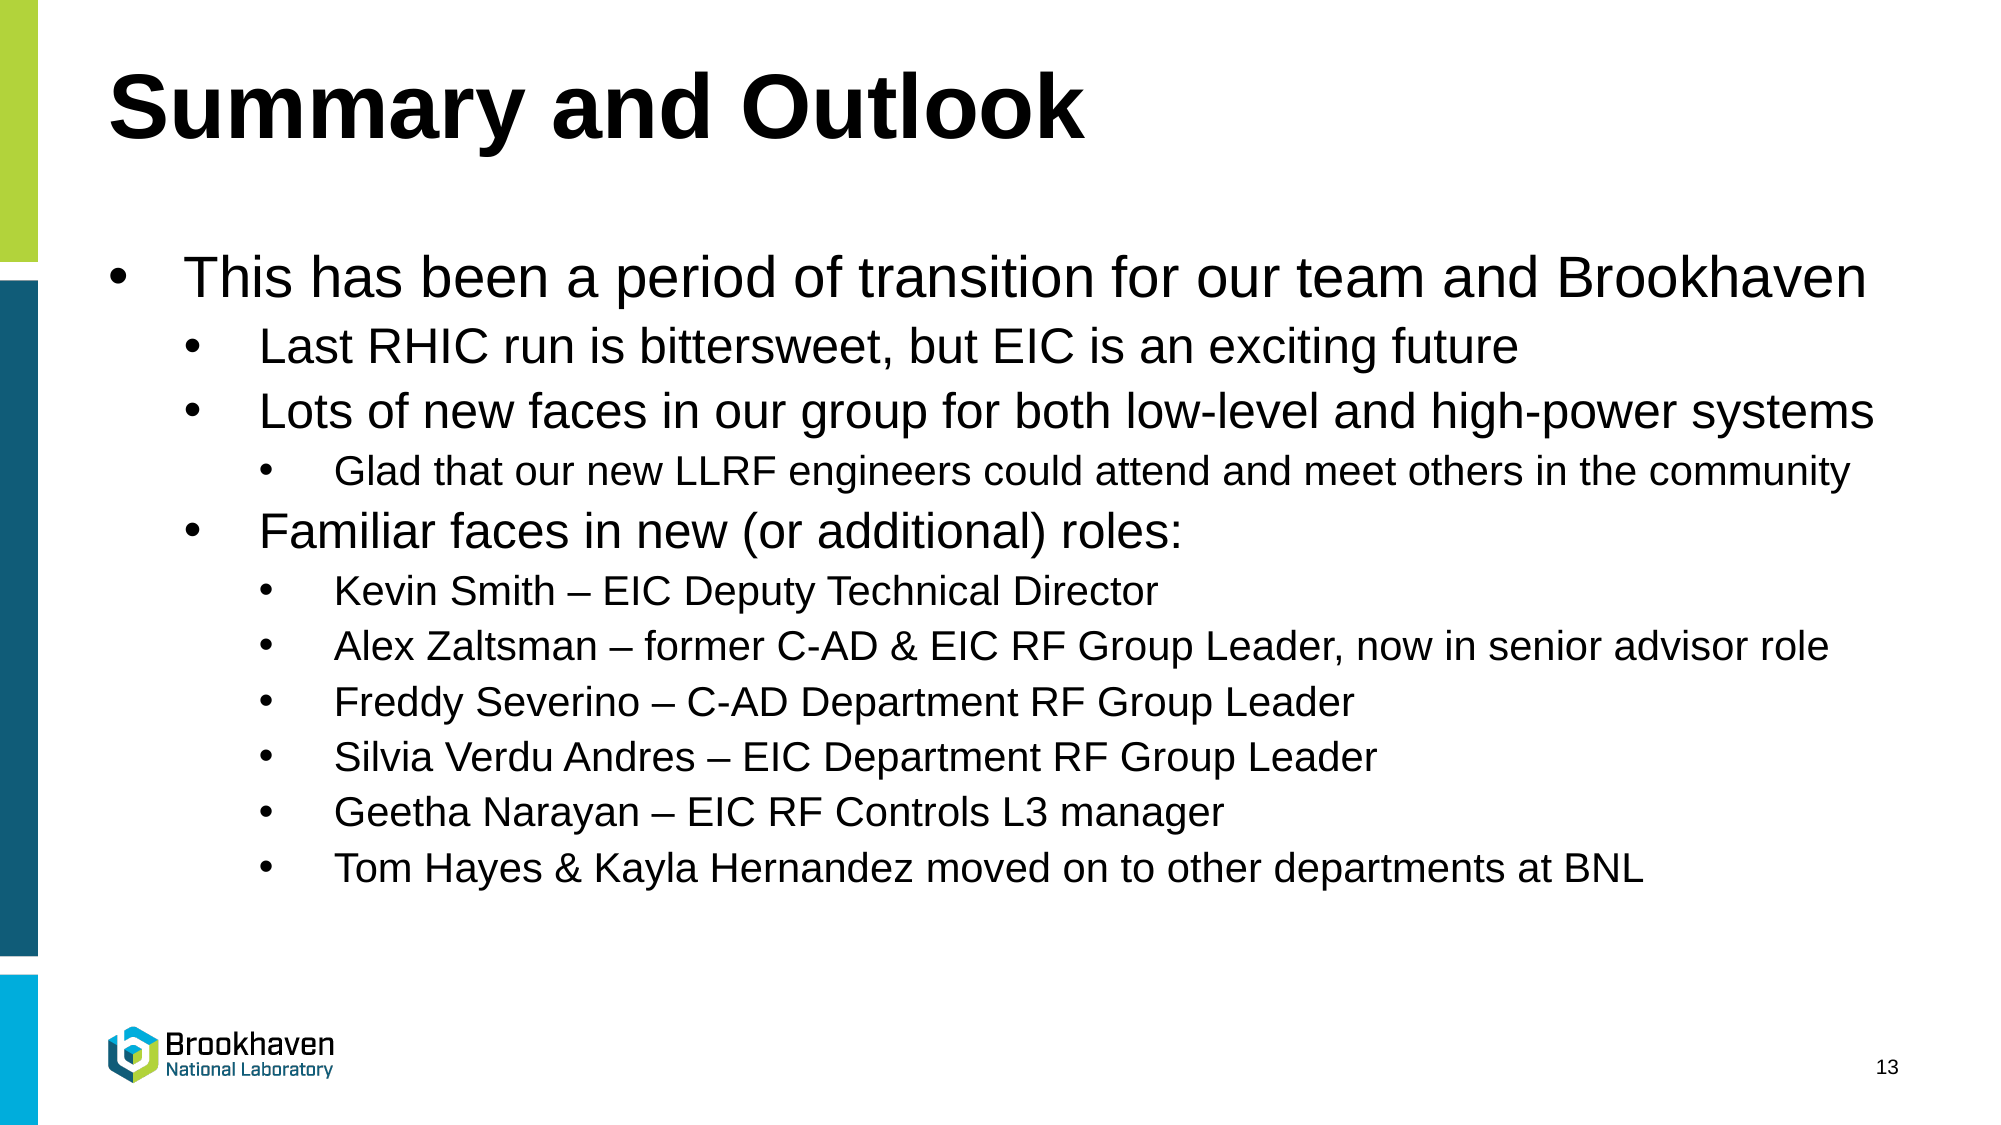

# Summary and Outlook
This has been a period of transition for our team and Brookhaven
Last RHIC run is bittersweet, but EIC is an exciting future
Lots of new faces in our group for both low-level and high-power systems
Glad that our new LLRF engineers could attend and meet others in the community
Familiar faces in new (or additional) roles:
Kevin Smith – EIC Deputy Technical Director
Alex Zaltsman – former C-AD & EIC RF Group Leader, now in senior advisor role
Freddy Severino – C-AD Department RF Group Leader
Silvia Verdu Andres – EIC Department RF Group Leader
Geetha Narayan – EIC RF Controls L3 manager
Tom Hayes & Kayla Hernandez moved on to other departments at BNL
13